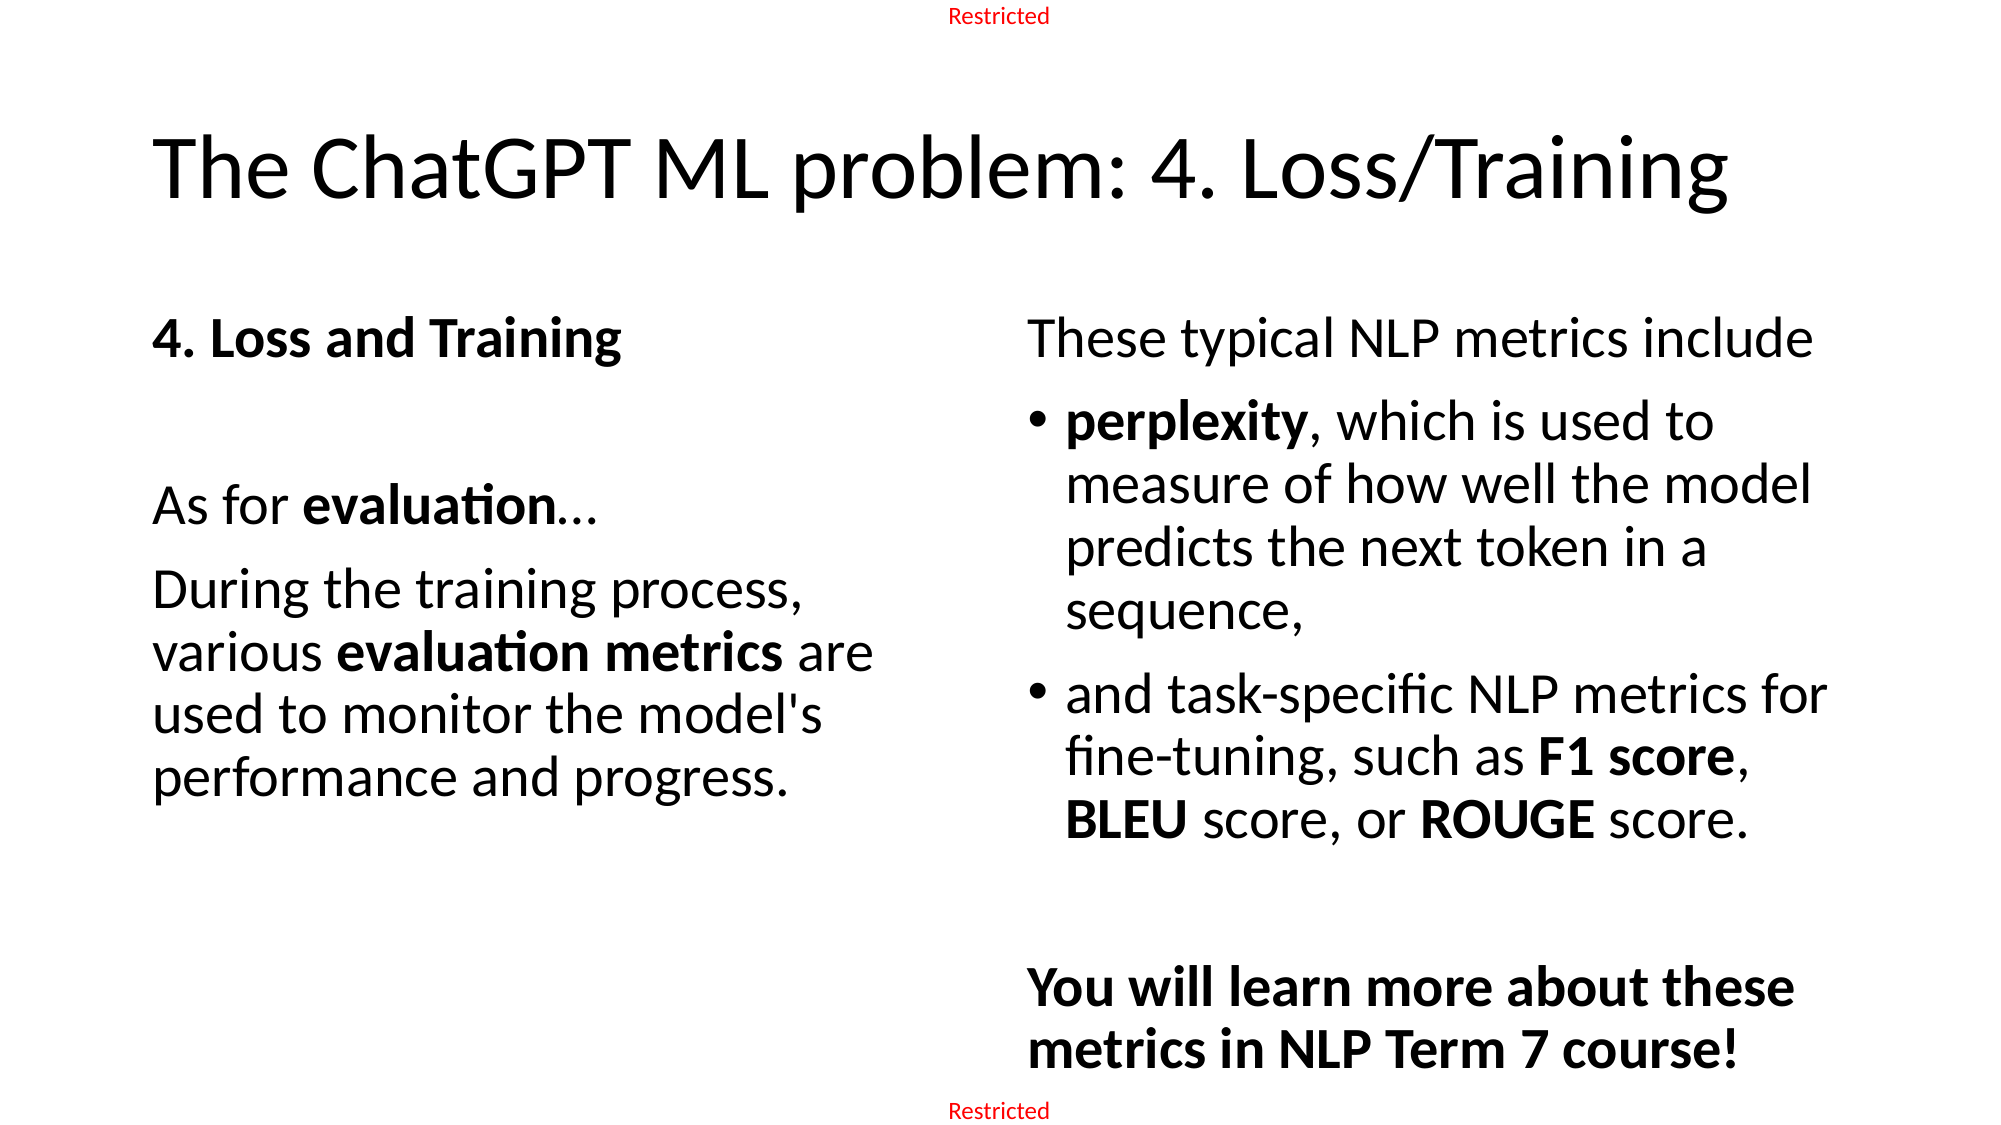

# The ChatGPT ML problem: 4. Loss/Training
4. Loss and Training

As for evaluation…
During the training process, various evaluation metrics are used to monitor the model's performance and progress.

These typical NLP metrics include
perplexity, which is used to  measure of how well the model predicts the next token in a sequence,
and task-specific NLP metrics for fine-tuning, such as F1 score, BLEU score, or ROUGE score.

You will learn more about these metrics in NLP Term 7 course!